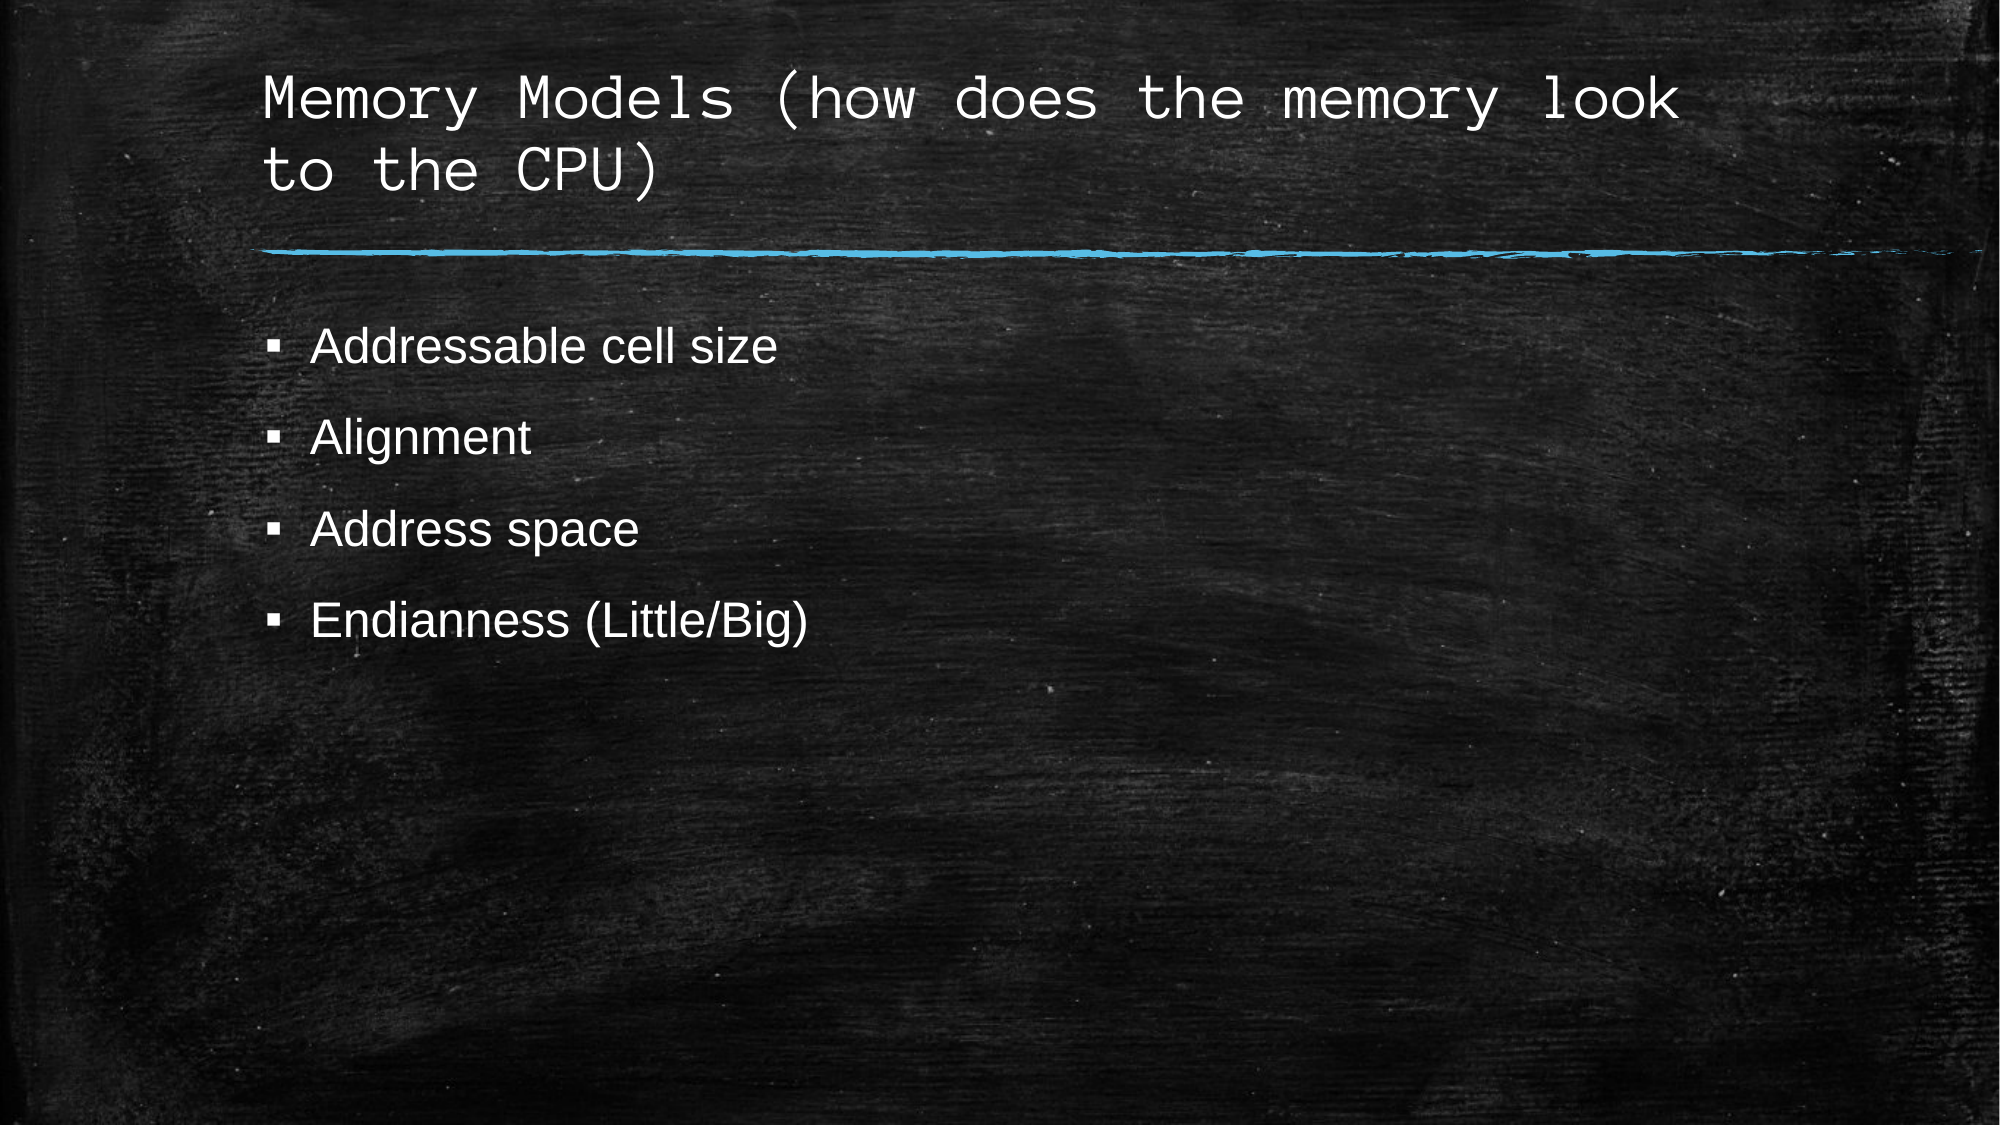

# Memory Models (how does the memory look to the CPU)
Addressable cell size
Alignment
Address space
Endianness (Little/Big)